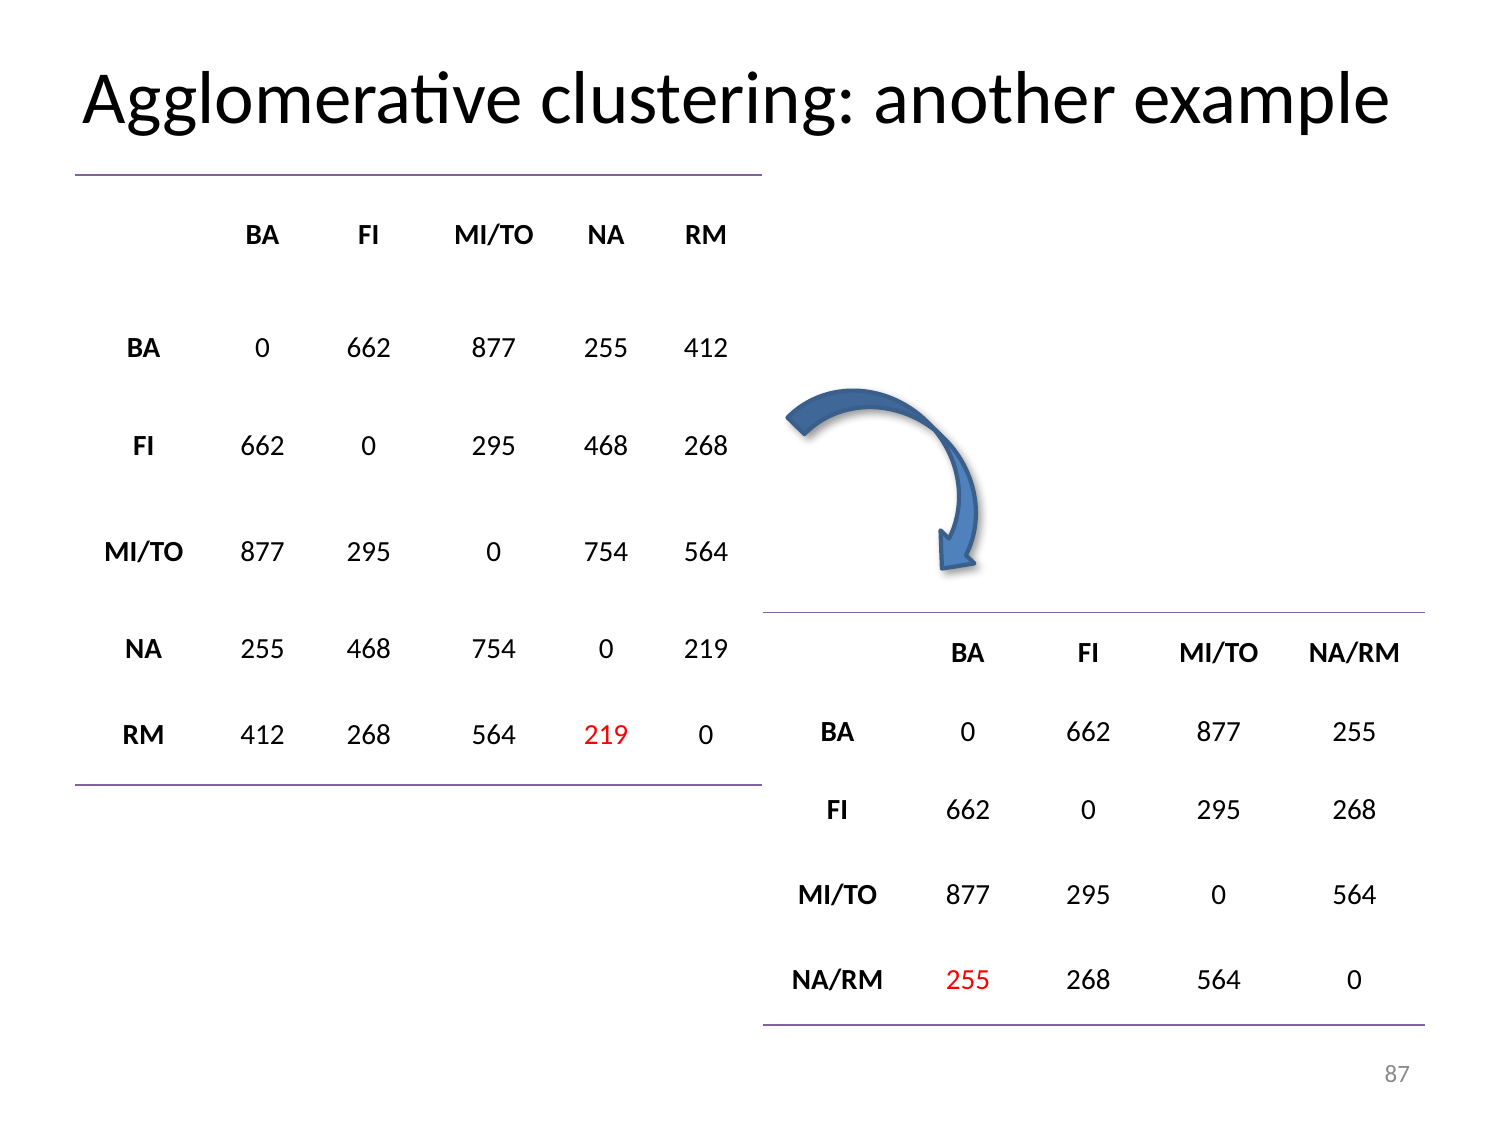

# Agglomerative clustering: another example
|  | BA | FI | MI/TO | NA | RM |
| --- | --- | --- | --- | --- | --- |
| BA | 0 | 662 | 877 | 255 | 412 |
| FI | 662 | 0 | 295 | 468 | 268 |
| MI/TO | 877 | 295 | 0 | 754 | 564 |
| NA | 255 | 468 | 754 | 0 | 219 |
| RM | 412 | 268 | 564 | 219 | 0 |

|  | BA | FI | MI/TO | NA/RM |
| --- | --- | --- | --- | --- |
| BA | 0 | 662 | 877 | 255 |
| FI | 662 | 0 | 295 | 268 |
| MI/TO | 877 | 295 | 0 | 564 |
| NA/RM | 255 | 268 | 564 | 0 |
87